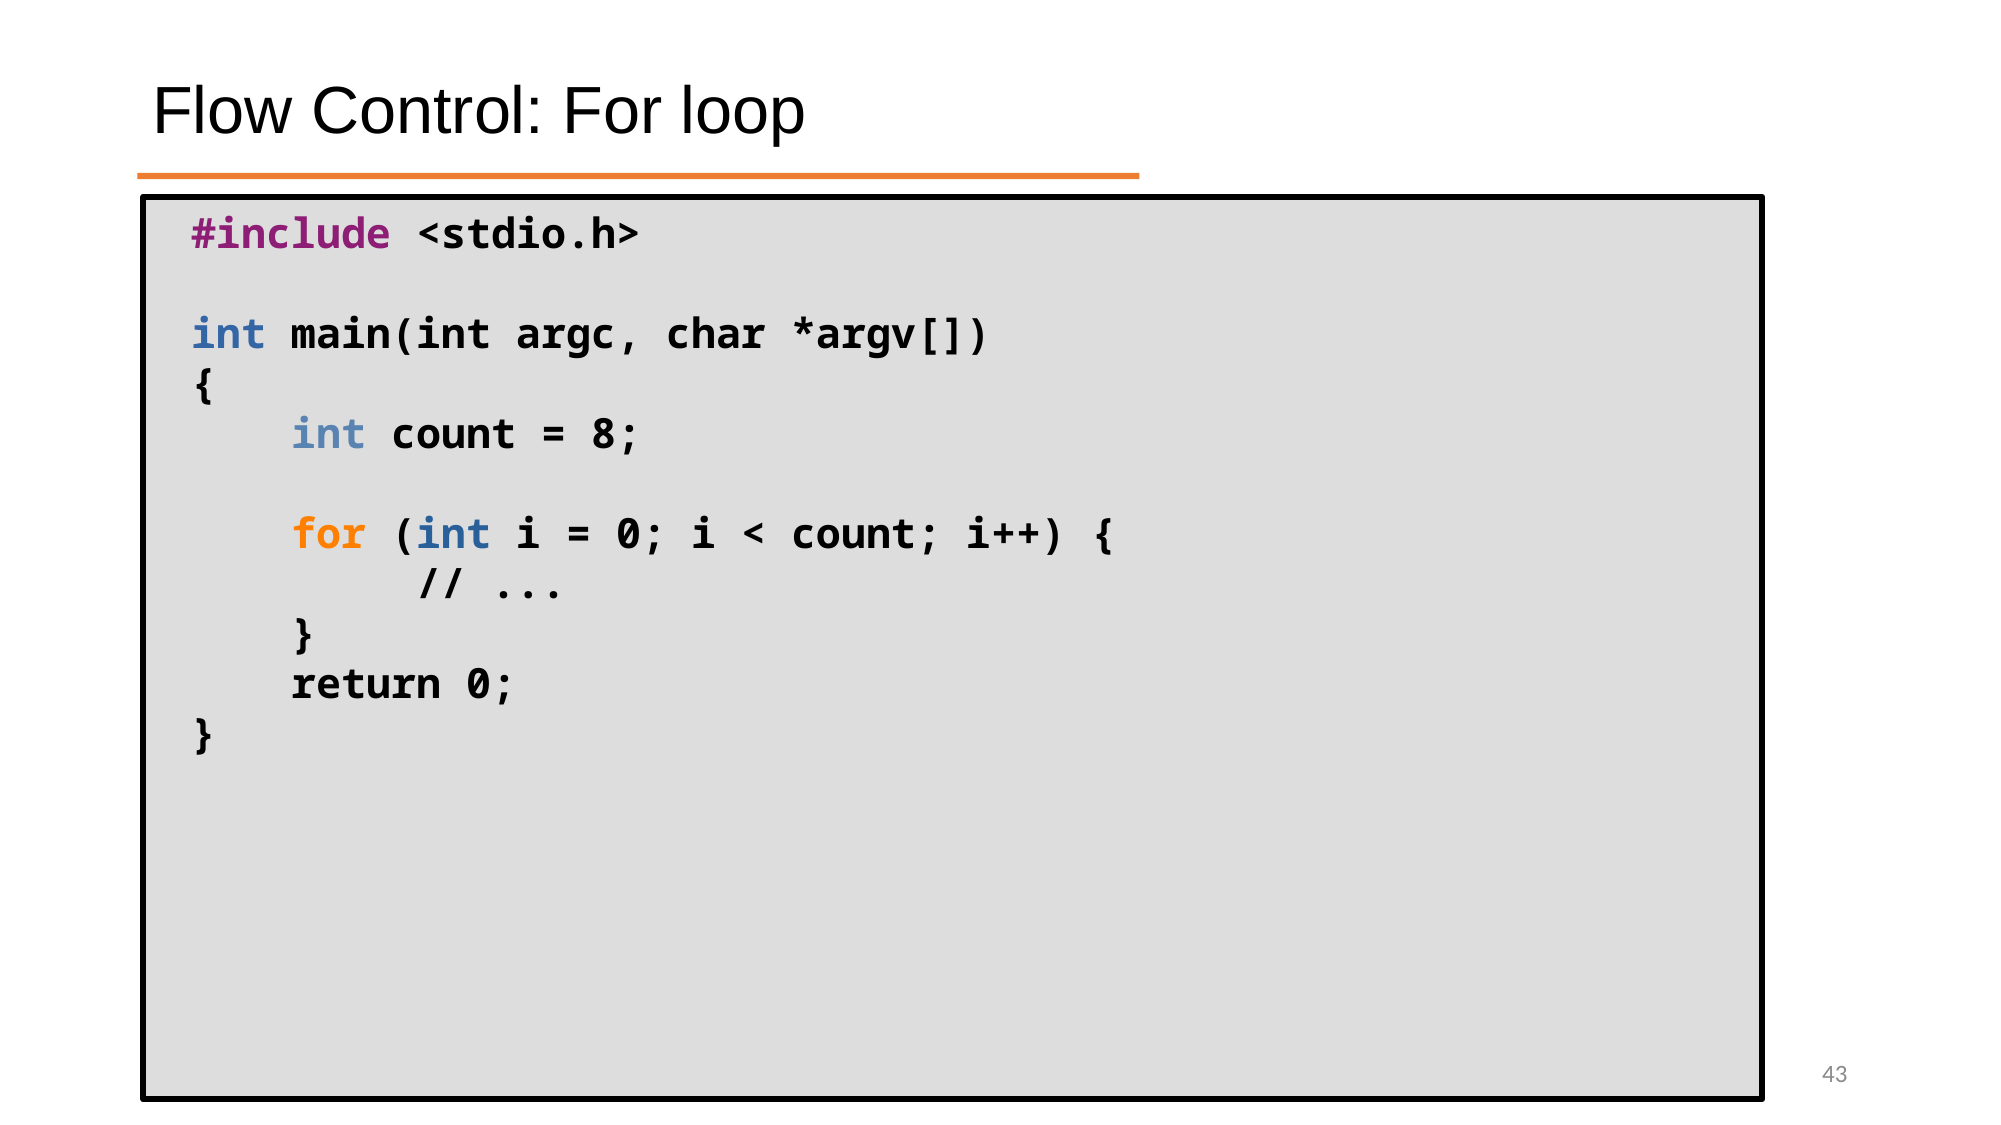

Flow Control: For loop
#include <stdio.h>

int main(int argc, char *argv[])
{
    int count = 8;

    for (int i = 0; i < count; i++) {
         // ...
    }
    return 0;
}

43